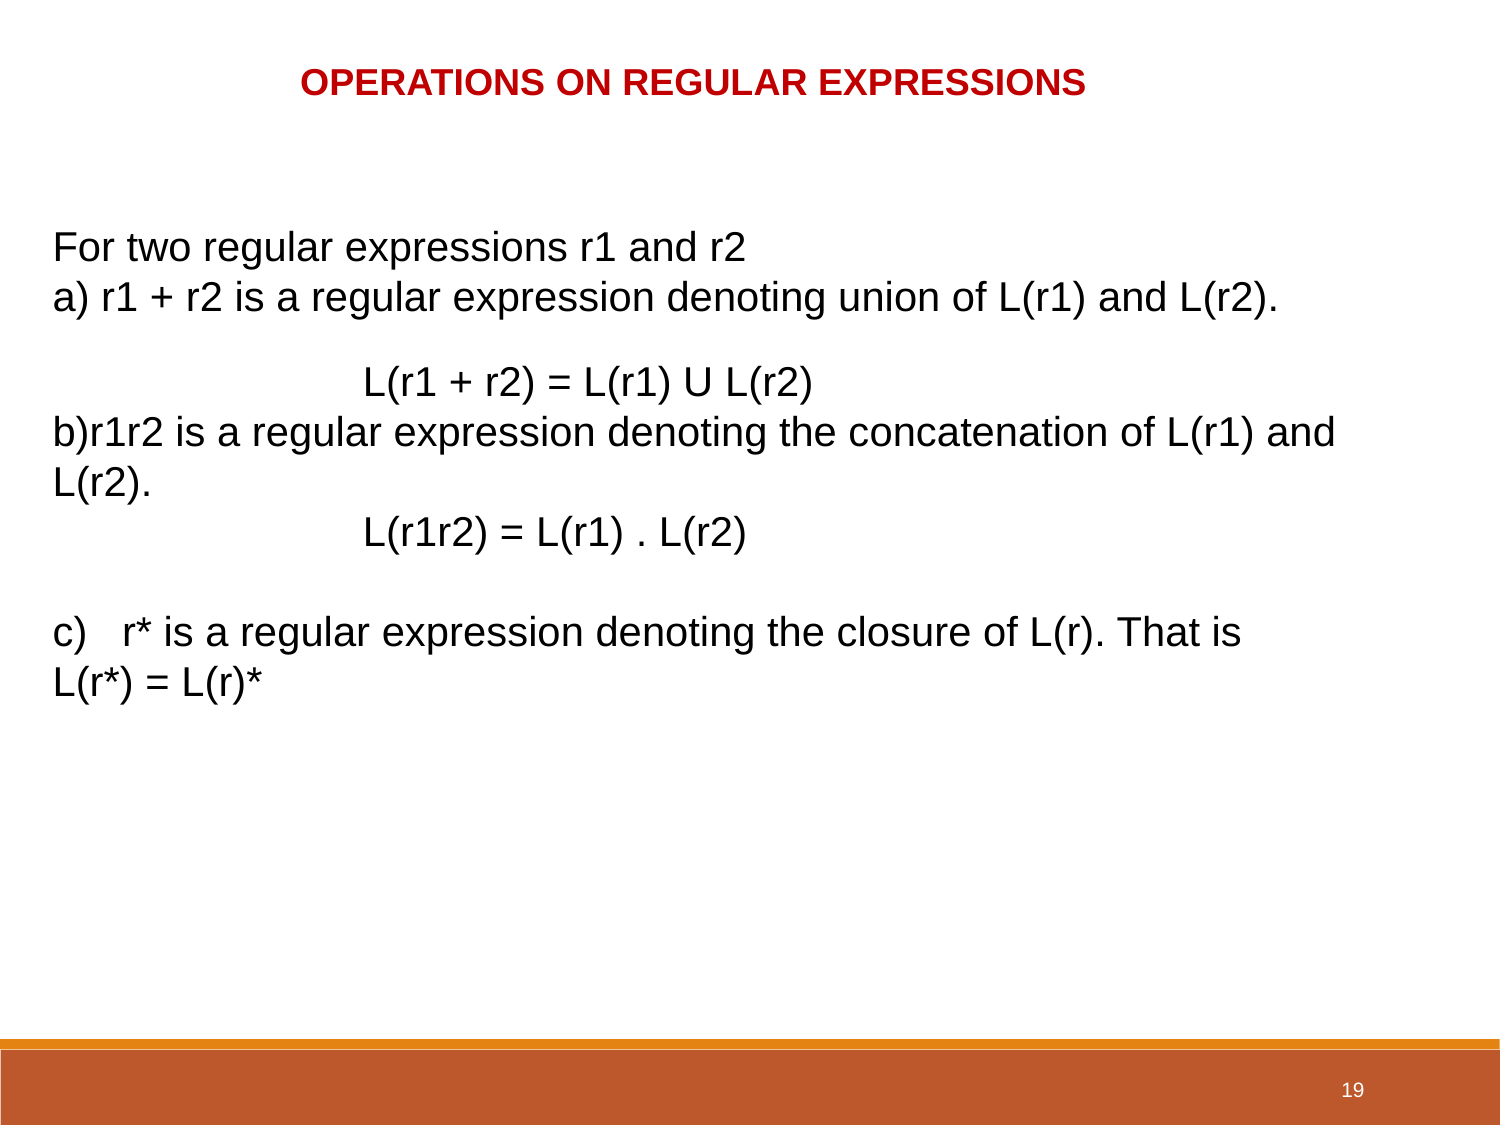

OPERATIONS ON REGULAR EXPRESSIONS
For two regular expressions r1 and r2
a) r1 + r2 is a regular expression denoting union of L(r1) and L(r2).
                           L(r1 + r2) = L(r1) U L(r2)
r1r2 is a regular expression denoting the concatenation of L(r1) and L(r2).
                           L(r1r2) = L(r1) . L(r2)

c)   r* is a regular expression denoting the closure of L(r). That is
L(r*) = L(r)*
19